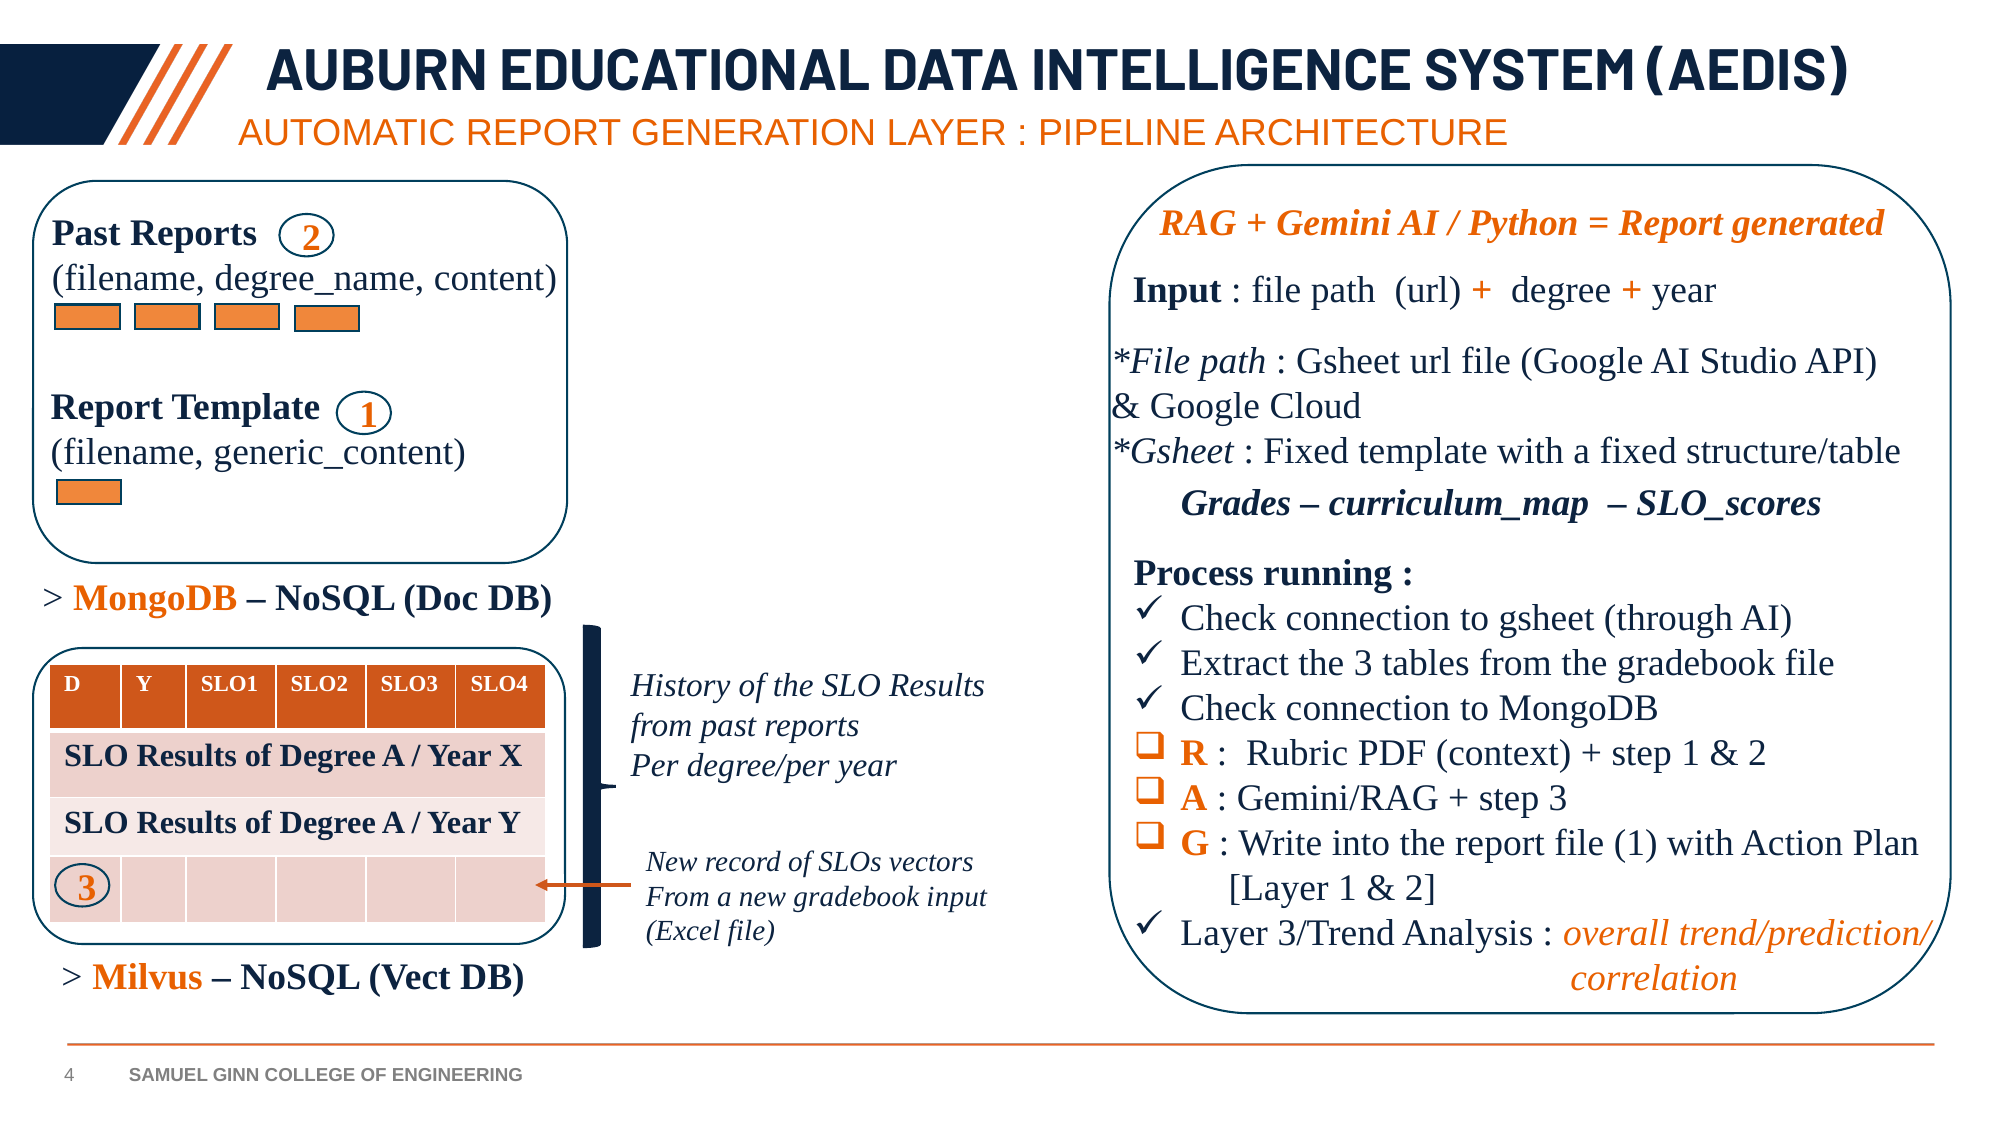

# Auburn Educational Data Intelligence System (AEDIS)
Automatic REPORT GENERATION LAYER : PIPELINE ARCHITECTURE

RAG + Gemini AI / Python = Report generated
Past Reports
(filename, degree_name, content)
2
Input : file path  (url) +  degree + year

*File path : Gsheet url file (Google AI Studio API)
& Google Cloud
*Gsheet : Fixed template with a fixed structure/table
Report Template
(filename, generic_content)
1
Grades – curriculum_map  – SLO_scores

Process running :
Check connection to gsheet (through AI)
Extract the 3 tables from the gradebook file
Check connection to MongoDB
R :  Rubric PDF (context) + step 1 & 2
A : Gemini/RAG + step 3
G : Write into the report file (1) with Action Plan
          [Layer 1 & 2]
Layer 3/Trend Analysis : overall trend/prediction/
                                              correlation
> MongoDB – NoSQL (Doc DB)

History of the SLO Results
from past reports
Per degree/per year
| D | Y | SLO1 | SLO2 | SLO3 | SLO4 |
| --- | --- | --- | --- | --- | --- |
| SLO Results of Degree A / Year X |  |  |  |  |  |
| SLO Results of Degree A / Year Y |  |  |  |  |  |
|  |  |  |  |  |  |
New record of SLOs vectors
From a new gradebook input
(Excel file)
3
> Milvus – NoSQL (Vect DB)

4
Samuel ginn college of engineering